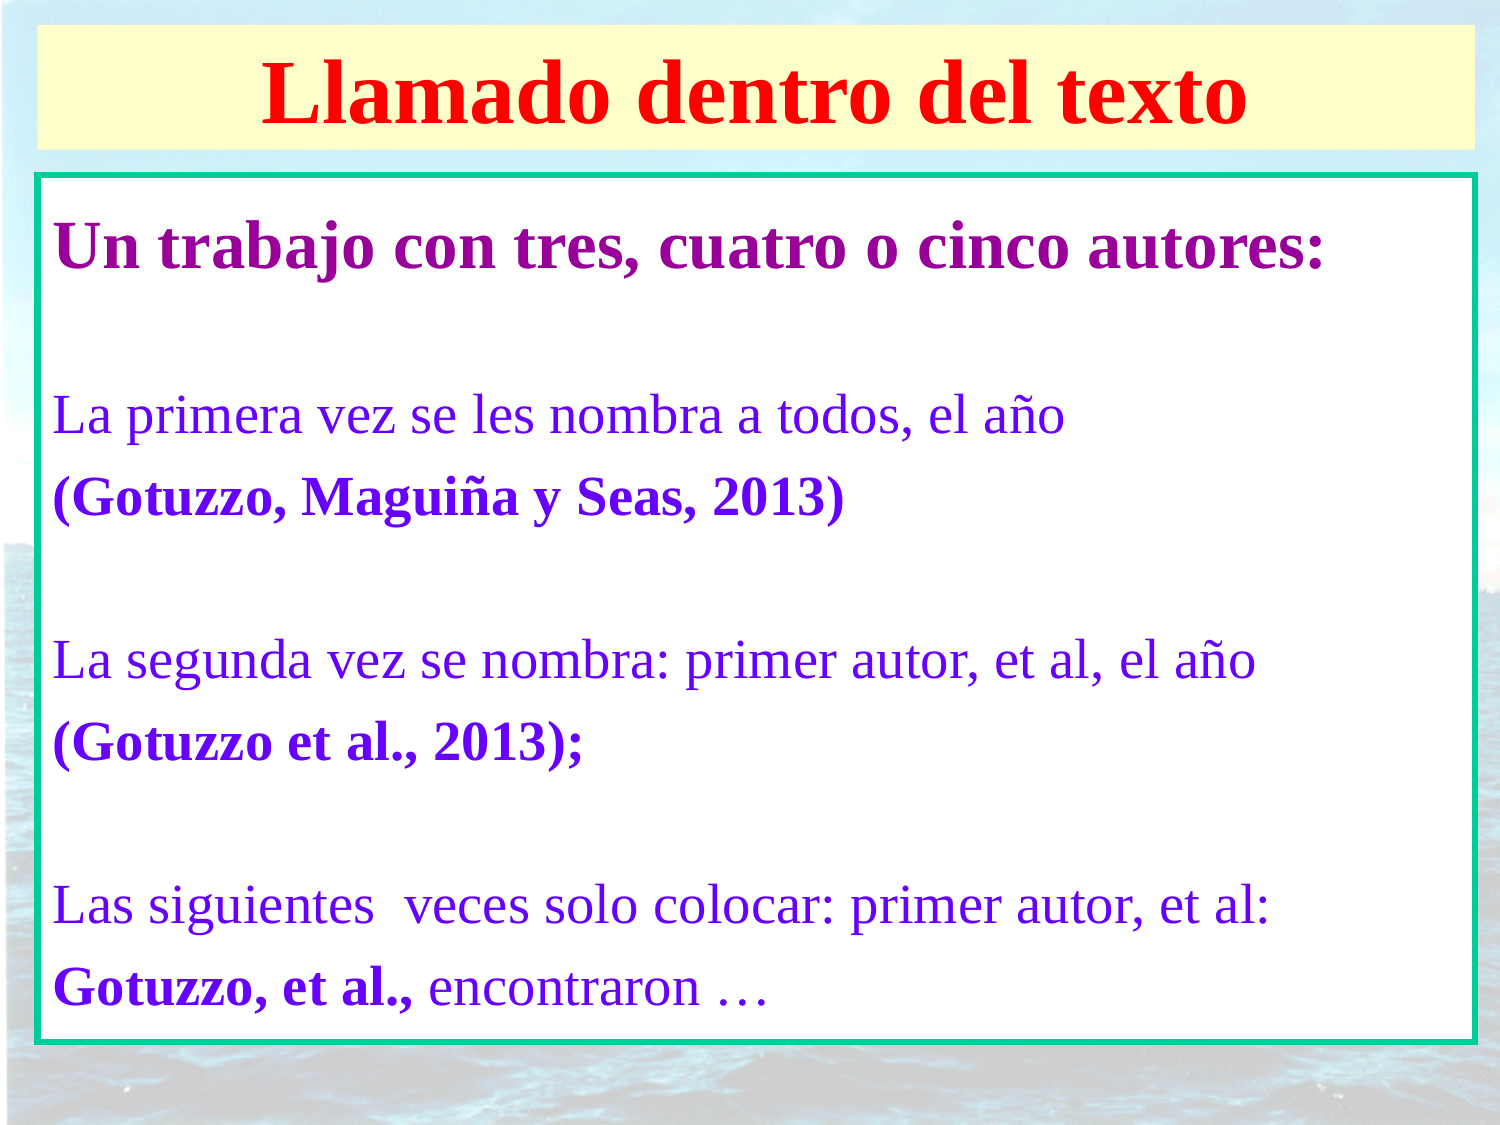

Llamado dentro del texto
Un trabajo con tres, cuatro o cinco autores:

La primera vez se les nombra a todos, el año
(Gotuzzo, Maguiña y Seas, 2013)

La segunda vez se nombra: primer autor, et al, el año
(Gotuzzo et al., 2013);

Las siguientes  veces solo colocar: primer autor, et al:
Gotuzzo, et al., encontraron …